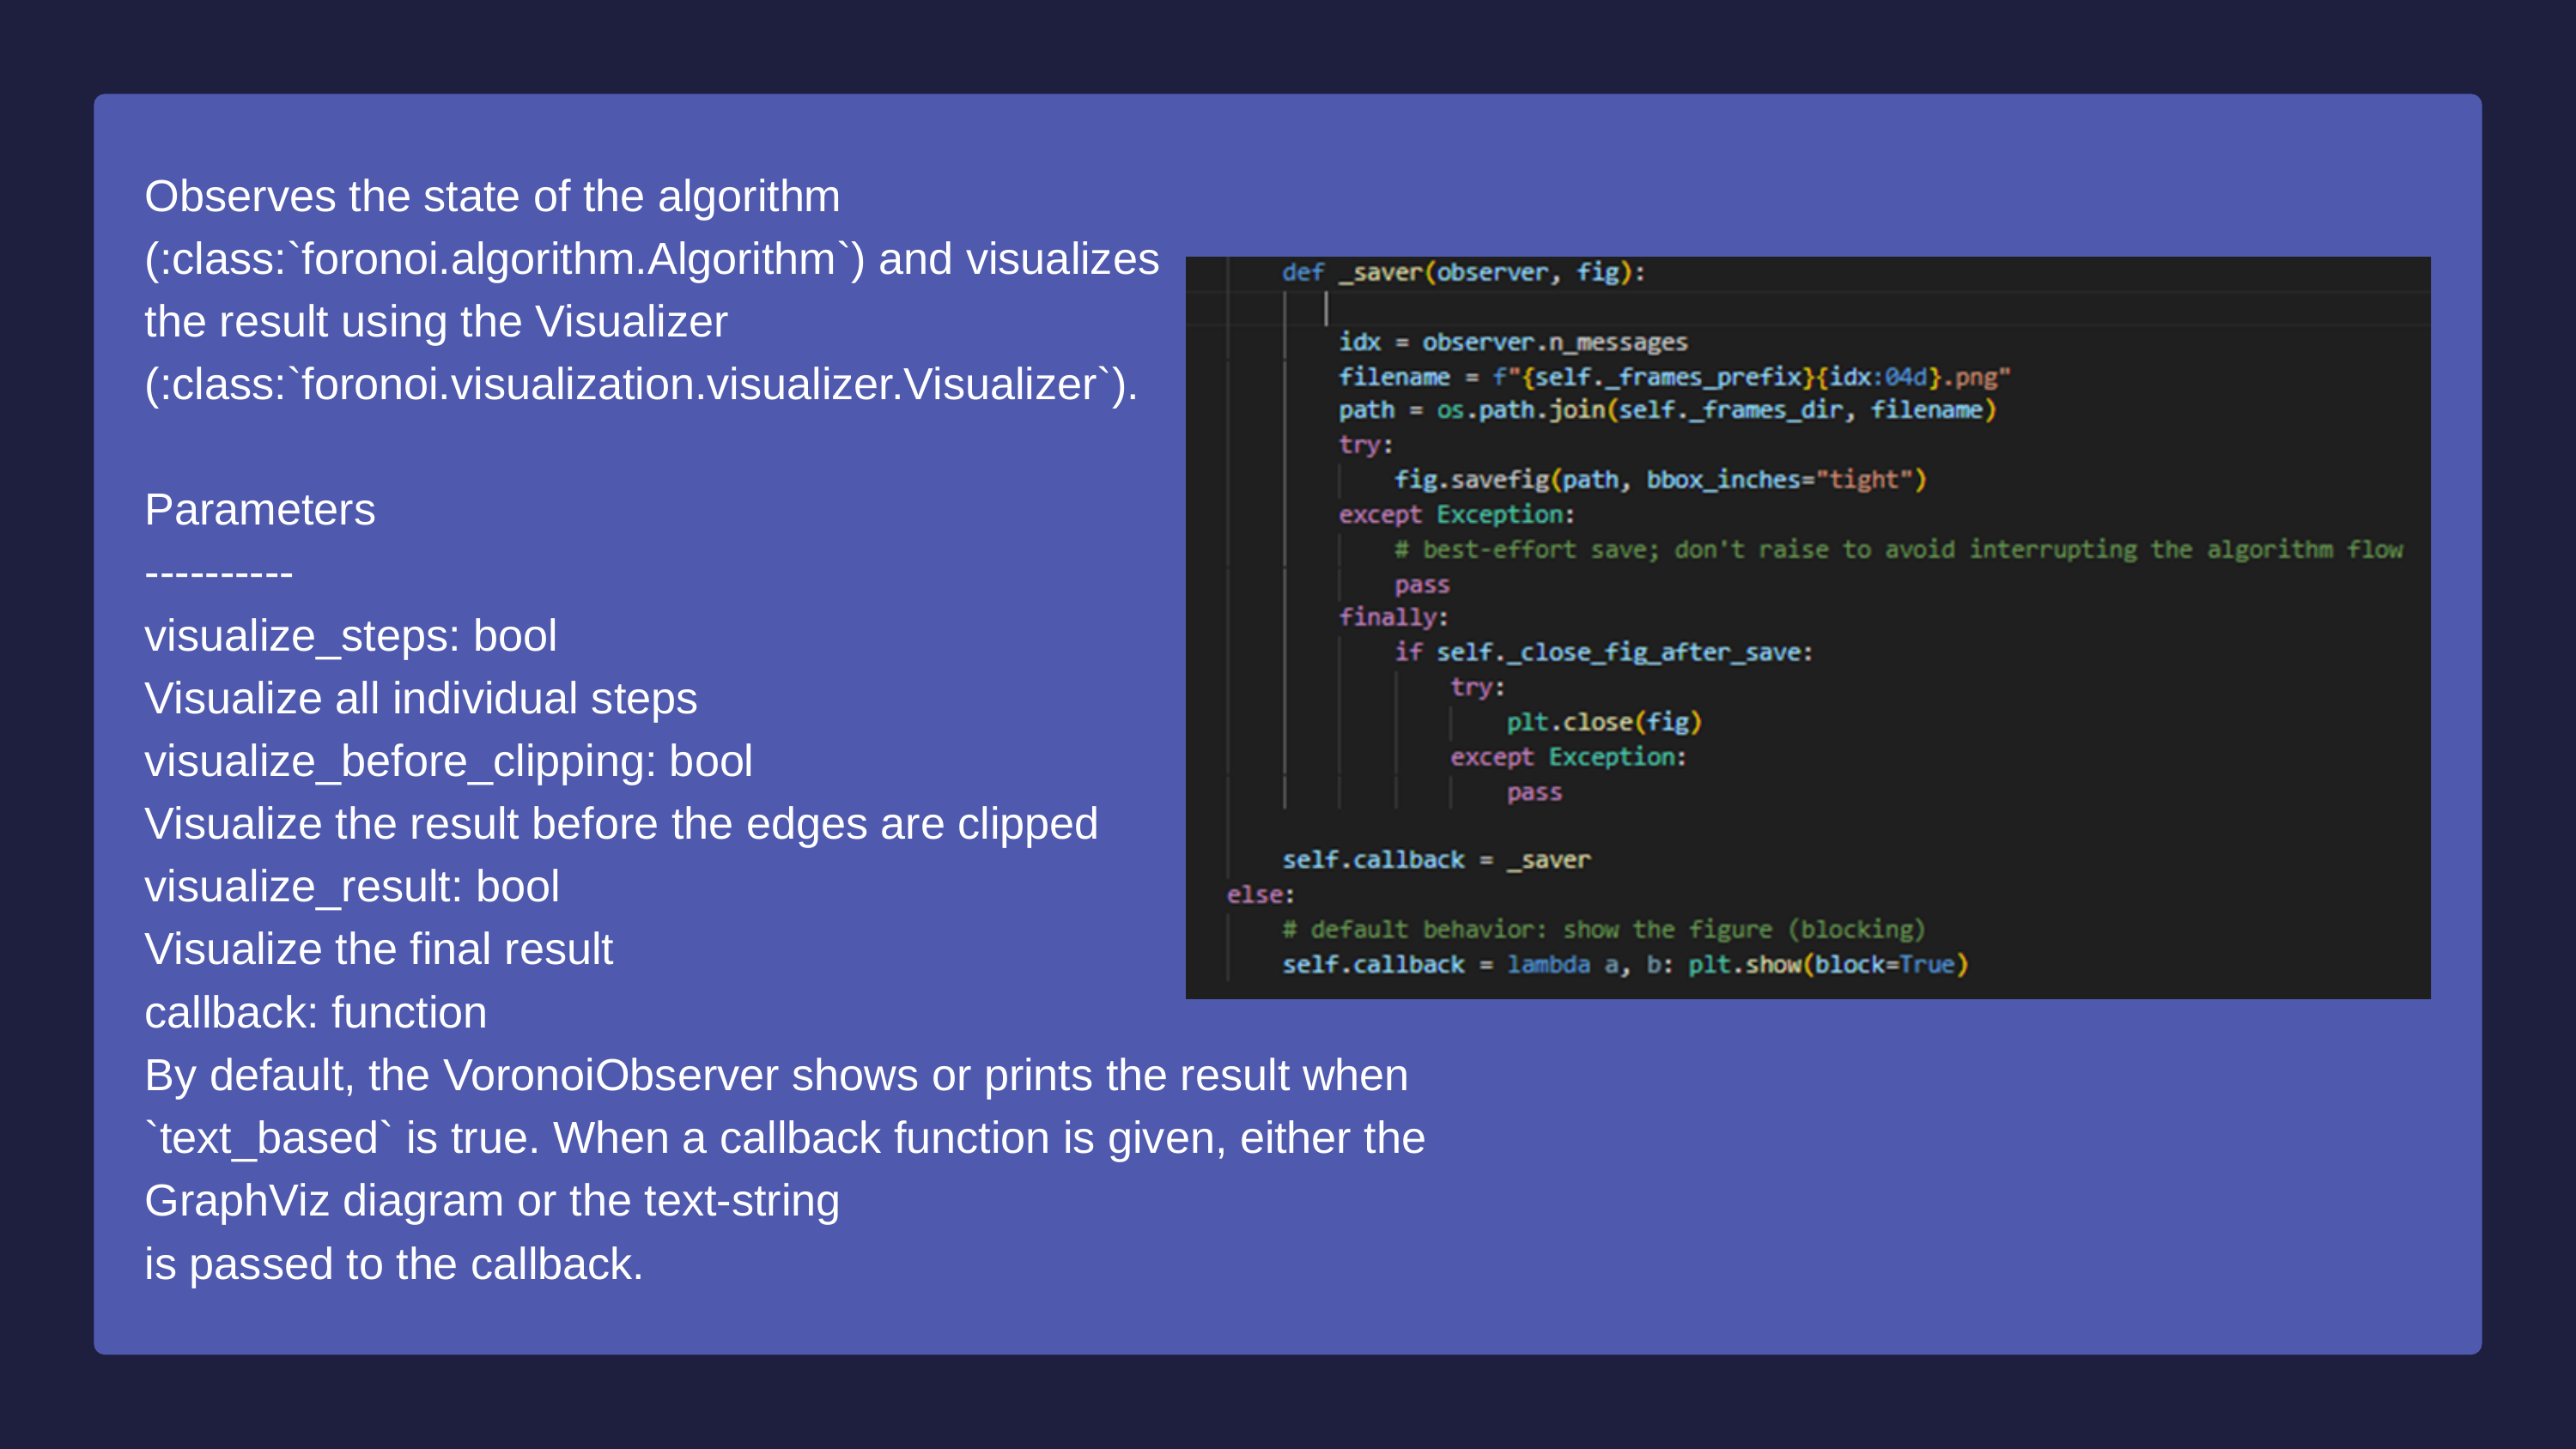

Observes the state of the algorithm (:class:`foronoi.algorithm.Algorithm`) and visualizes
the result using the Visualizer (:class:`foronoi.visualization.visualizer.Visualizer`).

Parameters
----------
visualize_steps: bool
Visualize all individual steps
visualize_before_clipping: bool
Visualize the result before the edges are clipped
visualize_result: bool
Visualize the final result
callback: function
By default, the VoronoiObserver shows or prints the result when
`text_based` is true. When a callback function is given, either the GraphViz diagram or the text-string
is passed to the callback.